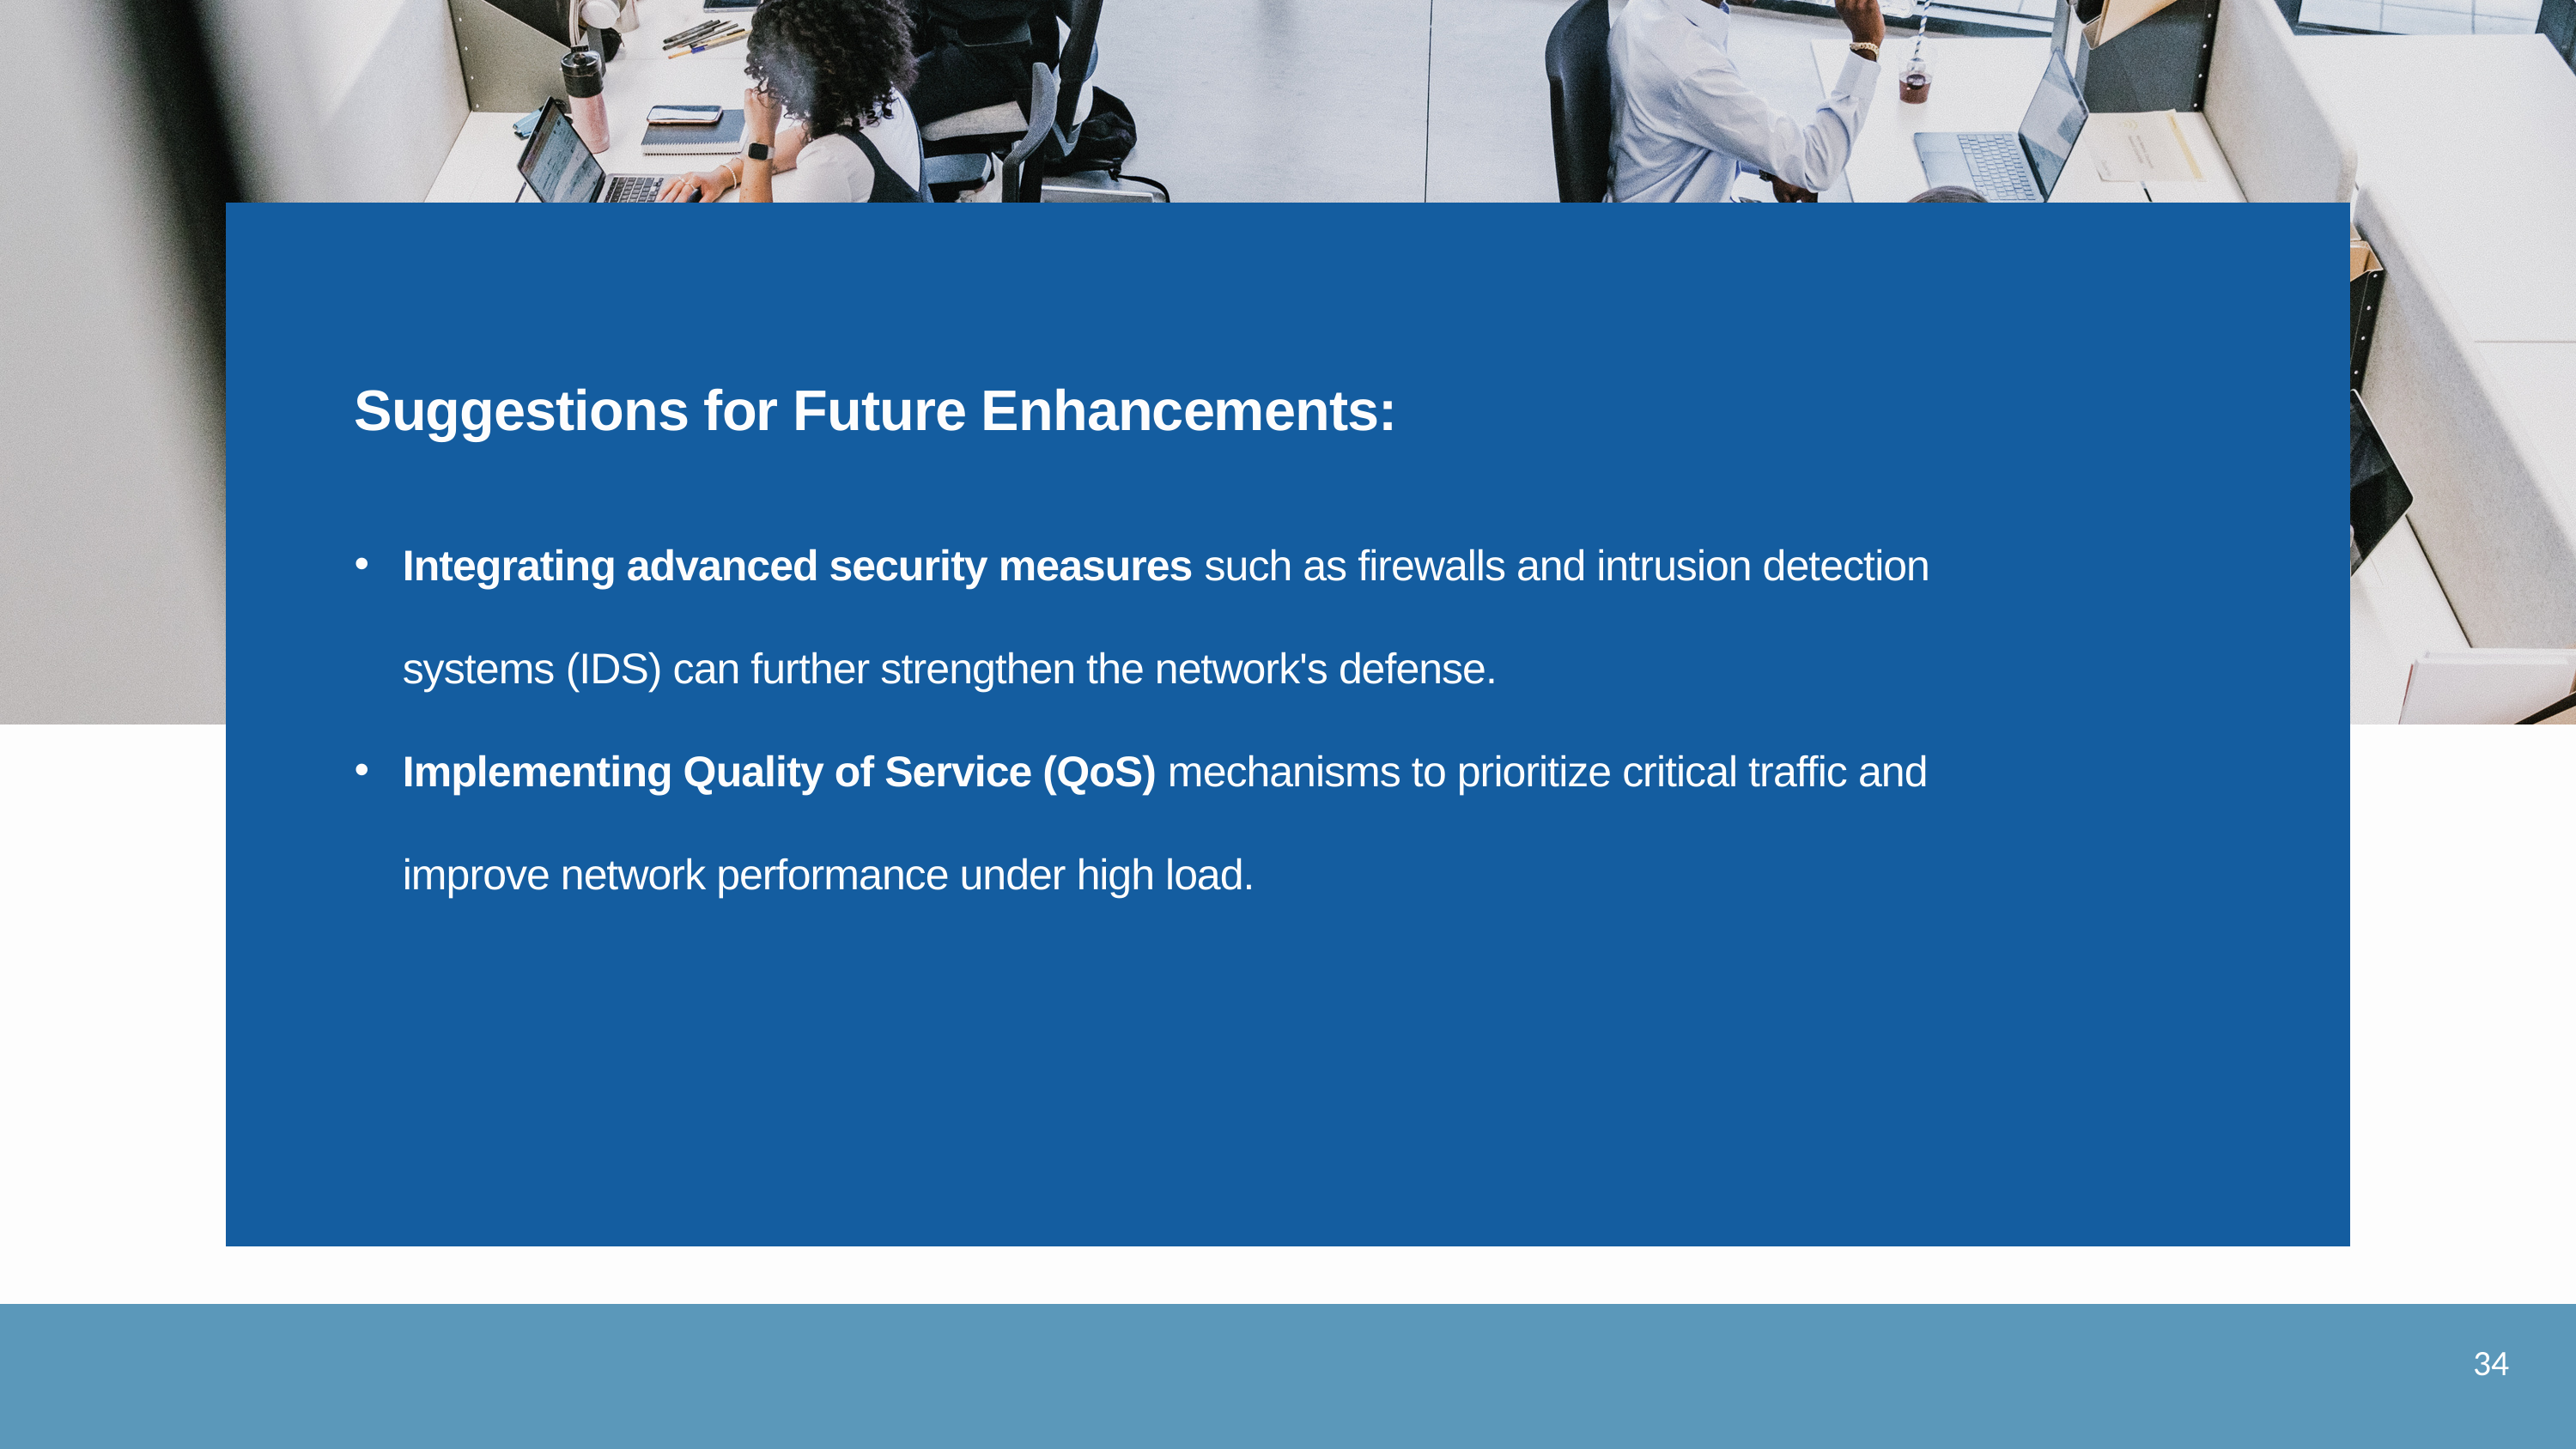

Suggestions for Future Enhancements:

Integrating advanced security measures such as firewalls and intrusion detection systems (IDS) can further strengthen the network's defense.
Implementing Quality of Service (QoS) mechanisms to prioritize critical traffic and improve network performance under high load.

34